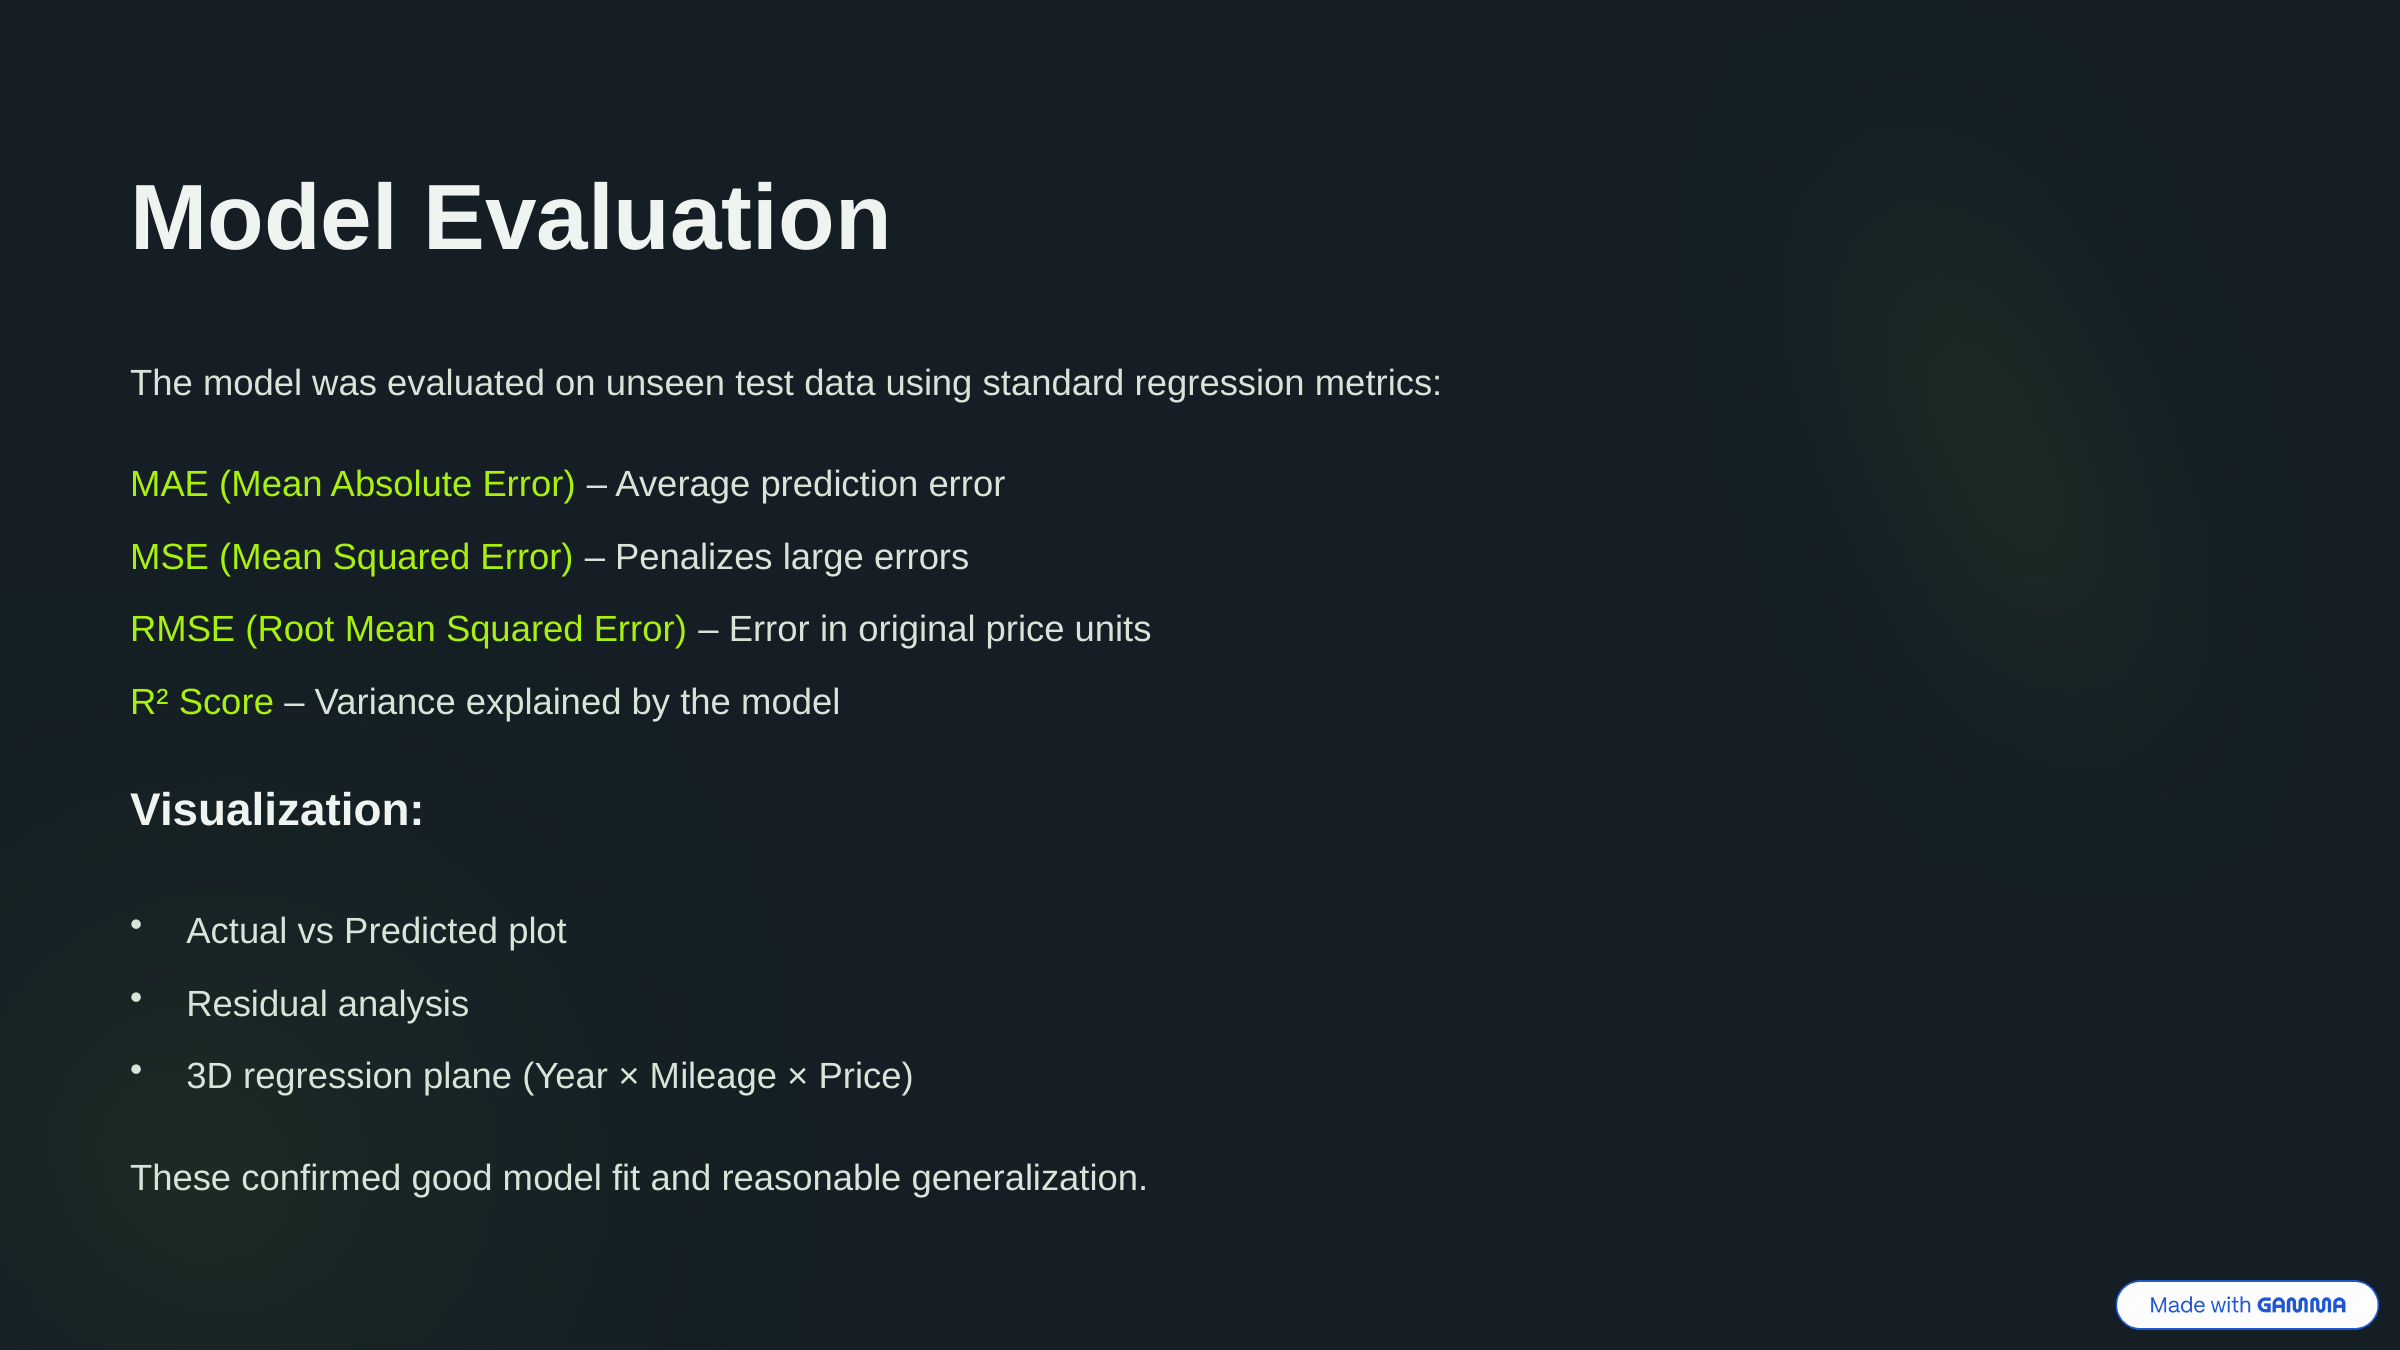

Model Evaluation
The model was evaluated on unseen test data using standard regression metrics:
MAE (Mean Absolute Error) – Average prediction error
MSE (Mean Squared Error) – Penalizes large errors
RMSE (Root Mean Squared Error) – Error in original price units
R² Score – Variance explained by the model
Visualization:
Actual vs Predicted plot
Residual analysis
3D regression plane (Year × Mileage × Price)
These confirmed good model fit and reasonable generalization.